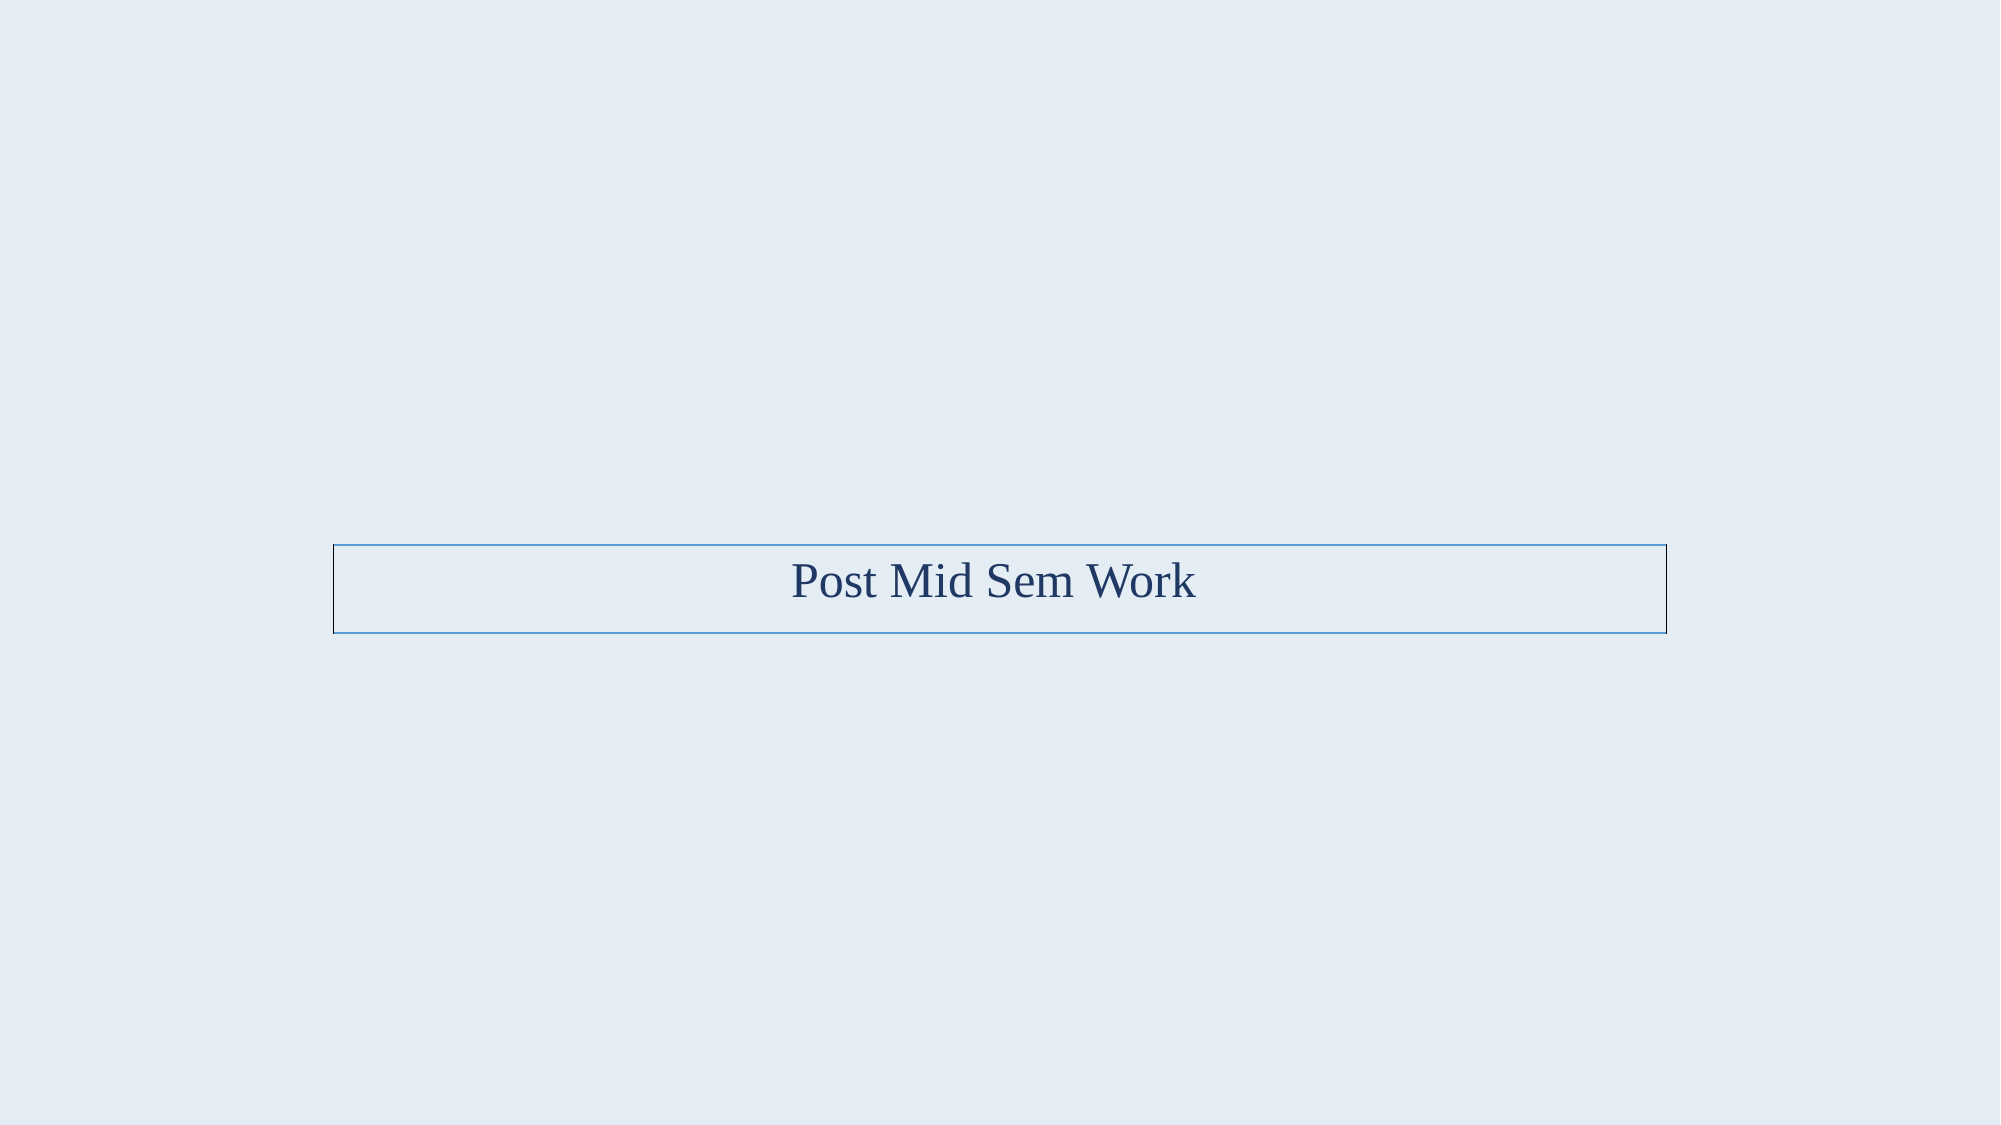

| Post Mid Sem Work |
| --- |